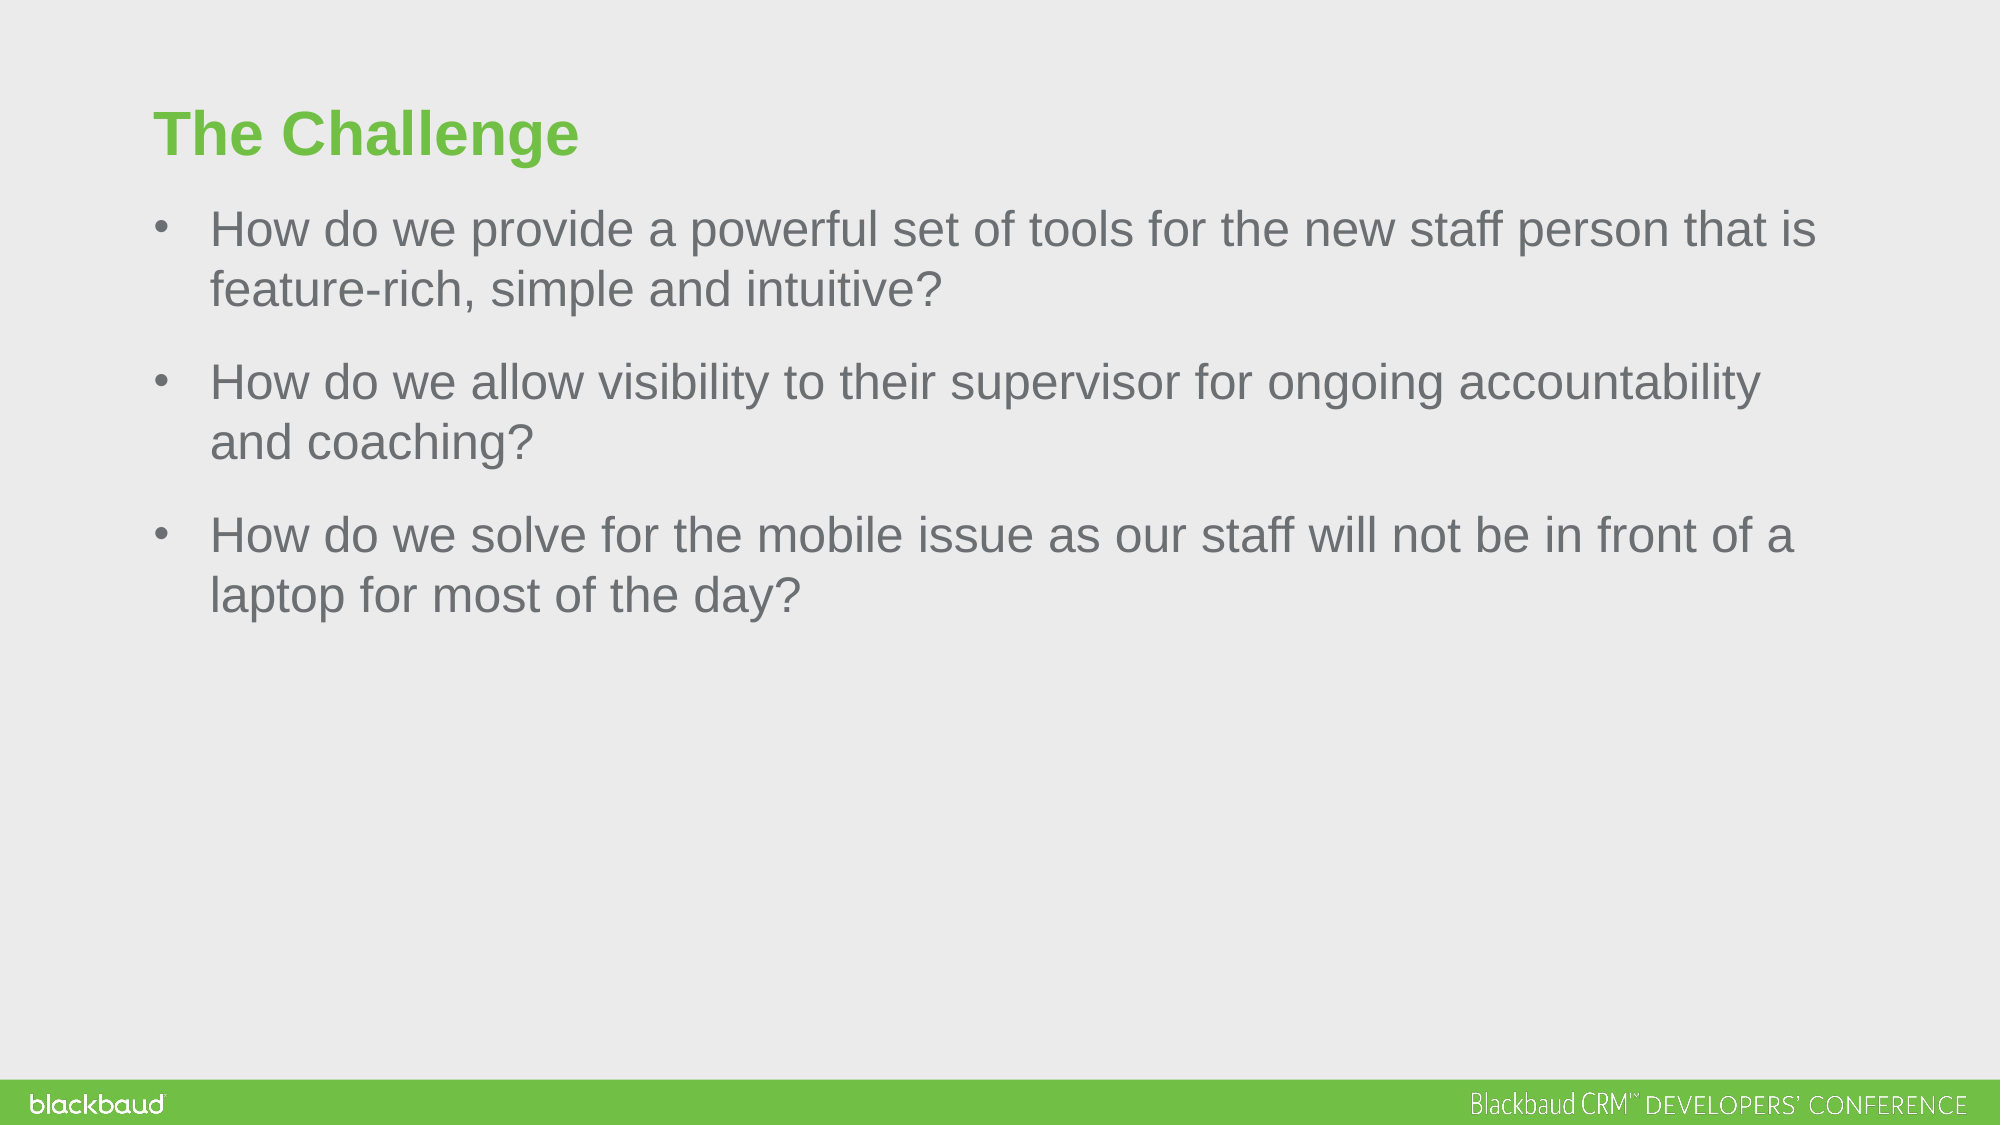

The Challenge
How do we provide a powerful set of tools for the new staff person that is feature-rich, simple and intuitive?
How do we allow visibility to their supervisor for ongoing accountability and coaching?
How do we solve for the mobile issue as our staff will not be in front of a laptop for most of the day?